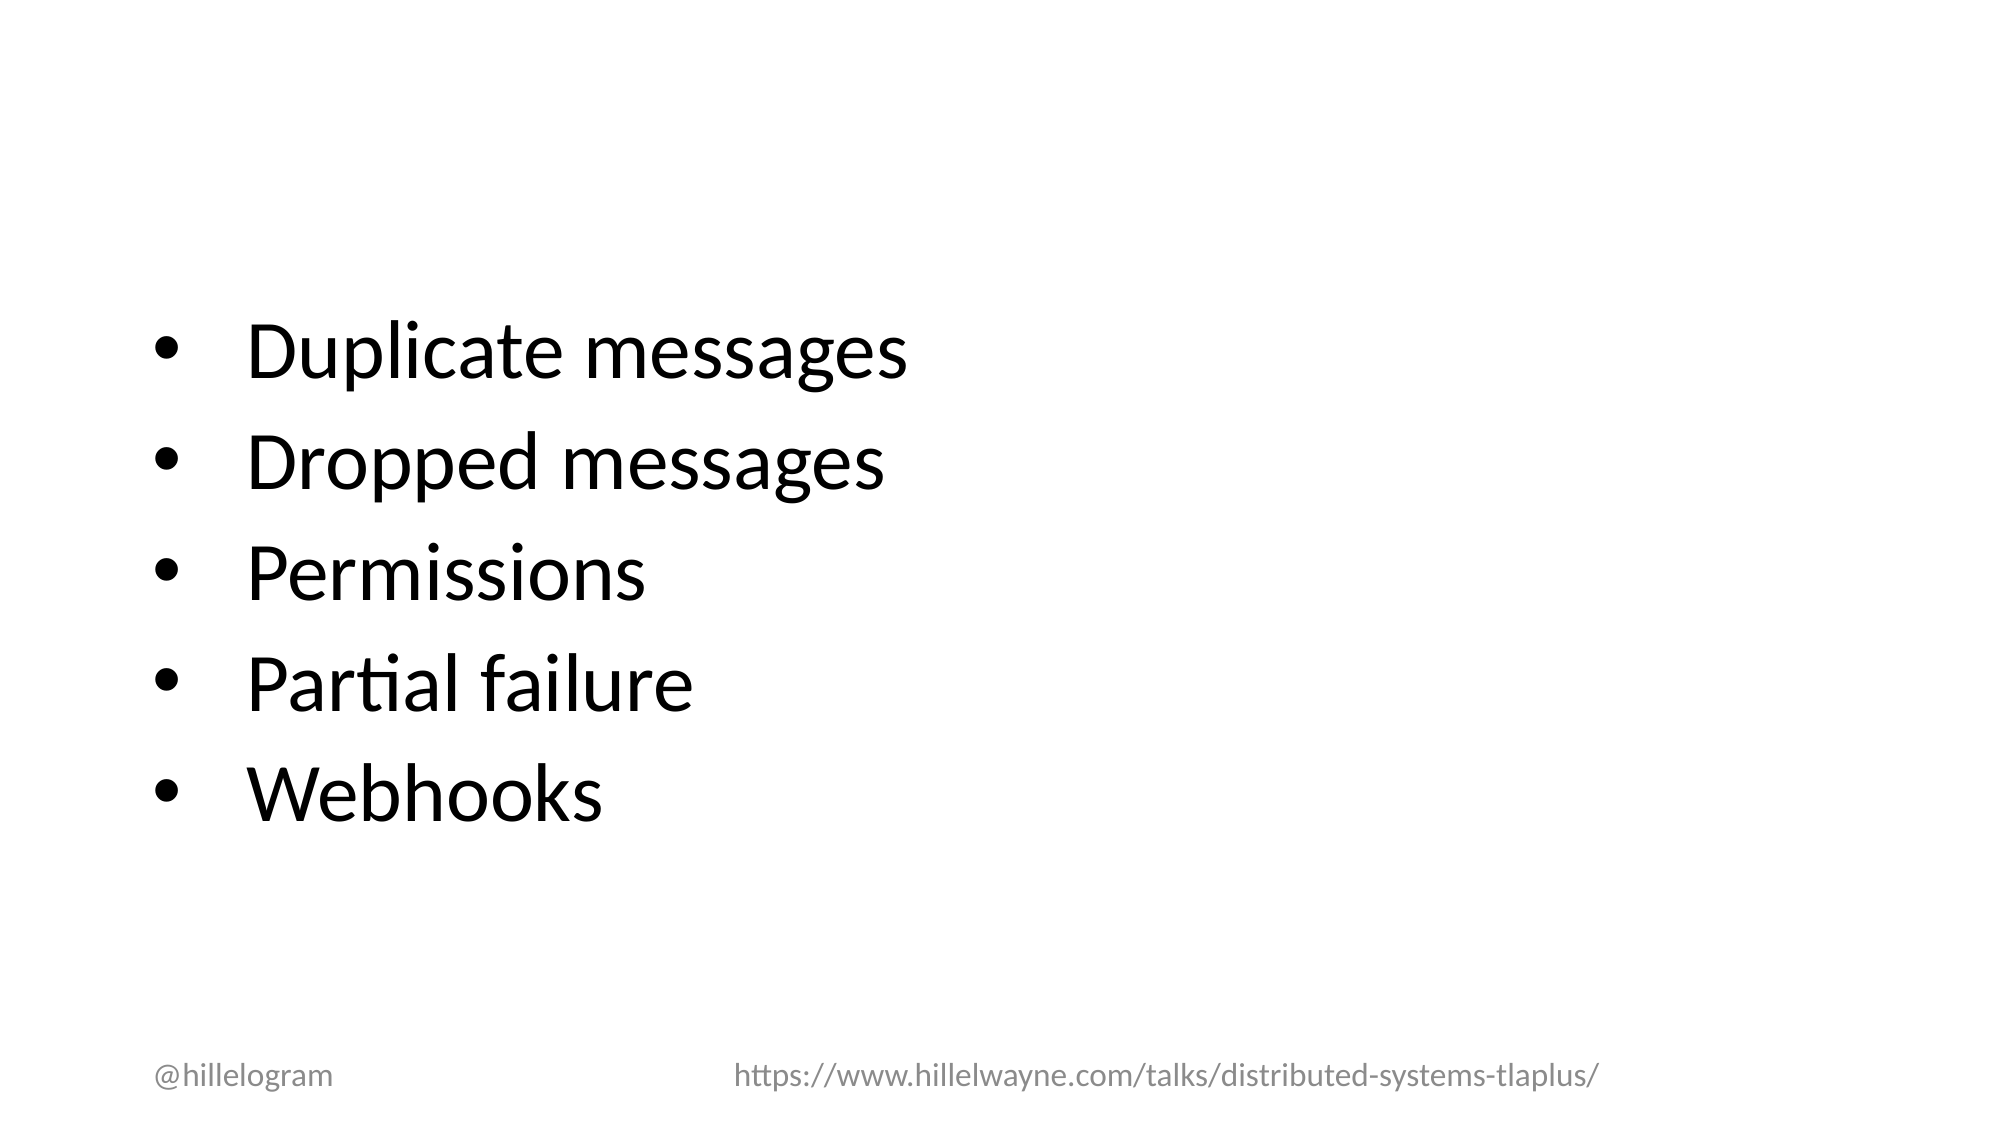

#
Duplicate messages
Dropped messages
Permissions
Partial failure
Webhooks
@hillelogram
https://www.hillelwayne.com/talks/distributed-systems-tlaplus/